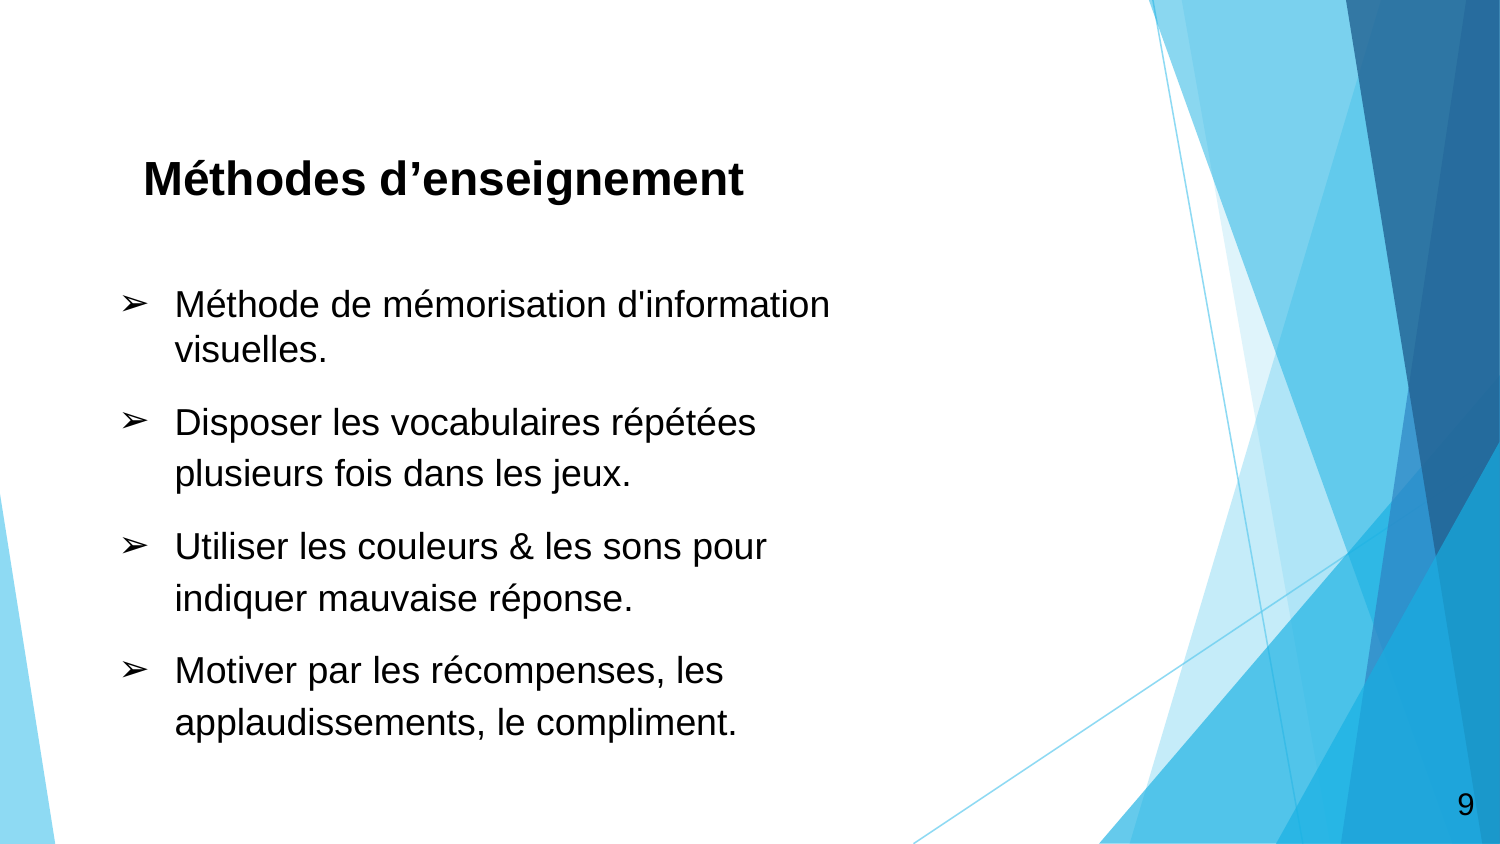

Méthodes d’enseignement
Méthode de mémorisation d'information visuelles.
Disposer les vocabulaires répétées plusieurs fois dans les jeux.
Utiliser les couleurs & les sons pour indiquer mauvaise réponse.
Motiver par les récompenses, les applaudissements, le compliment.
9